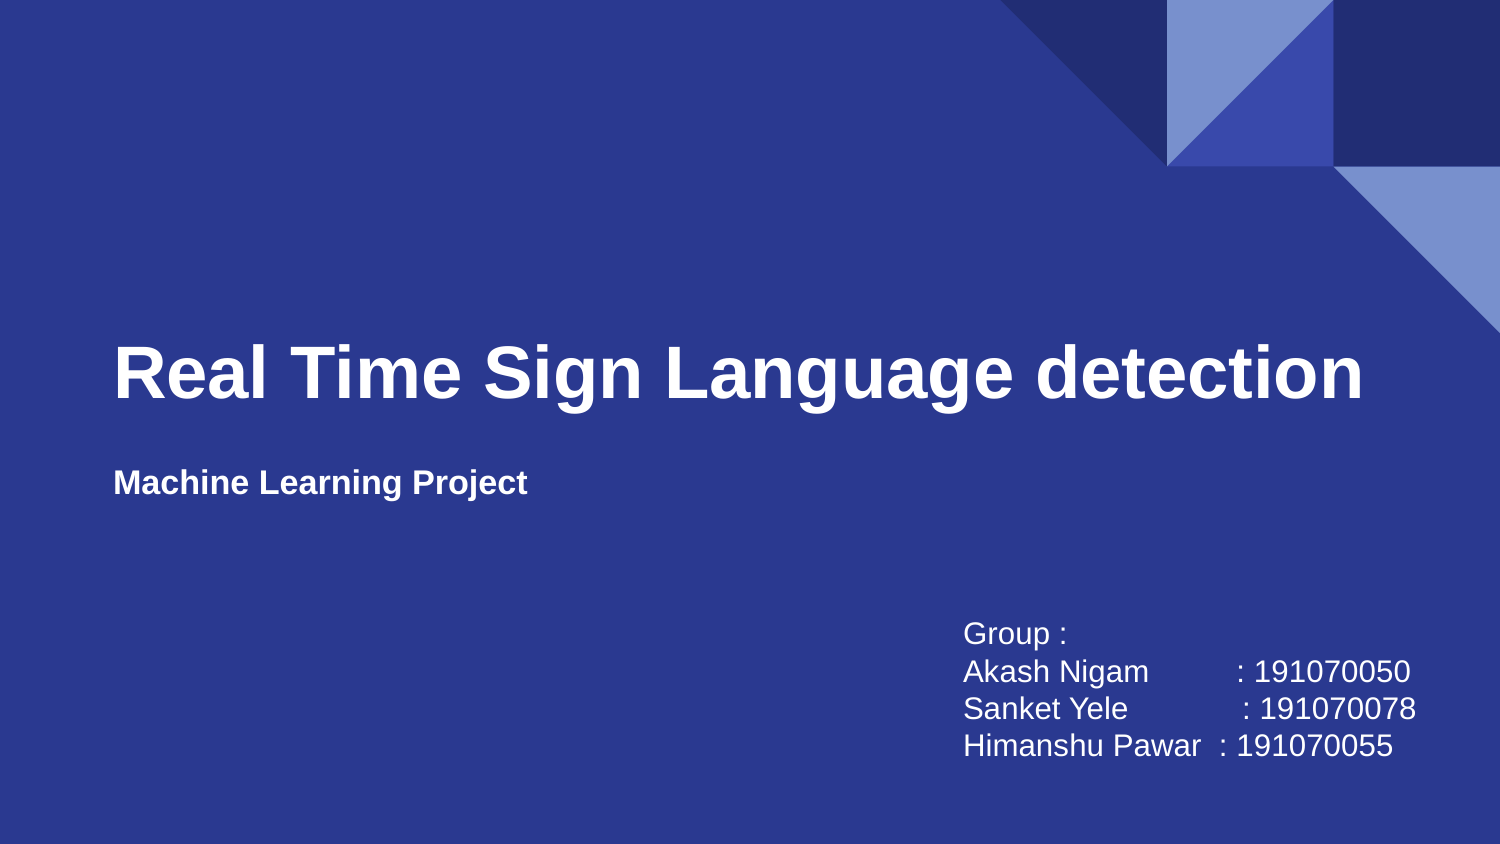

# Real Time Sign Language detection
Machine Learning Project
Group :
Akash Nigam          : 191070050
Sanket Yele             : 191070078
Himanshu Pawar  : 191070055